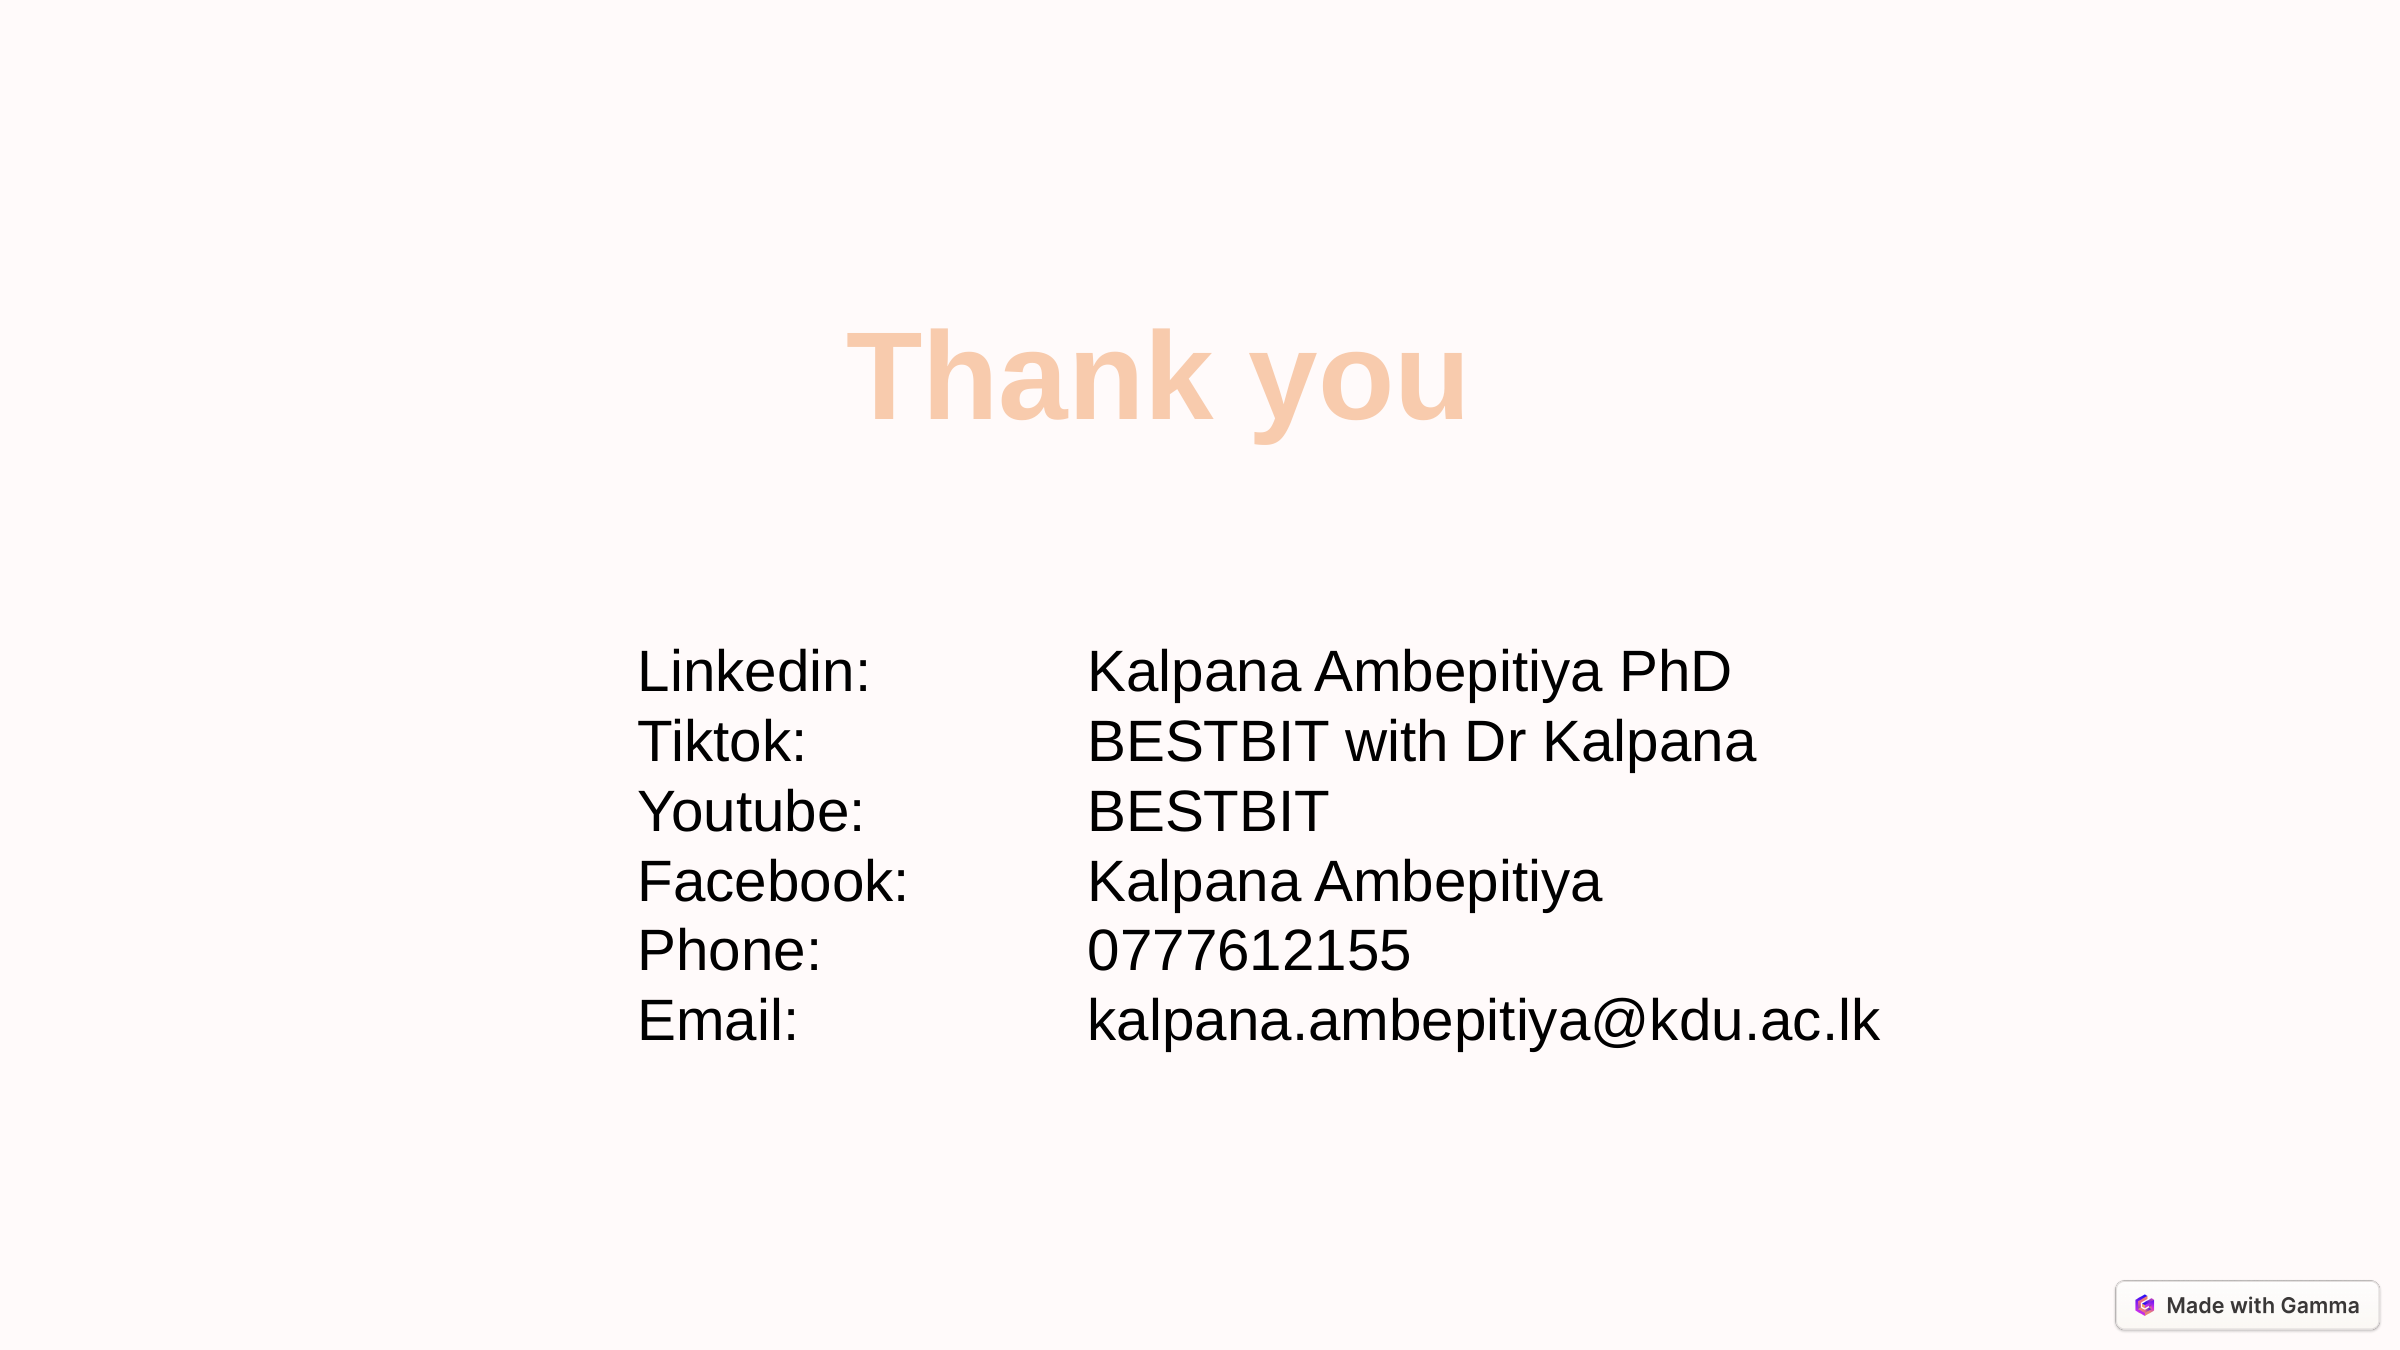

Thank you

Linkedin: 		Kalpana Ambepitiya PhD
Tiktok: 		BESTBIT with Dr Kalpana
Youtube: 		BESTBIT
Facebook: 		Kalpana Ambepitiya
Phone: 		0777612155
Email: 		kalpana.ambepitiya@kdu.ac.lk